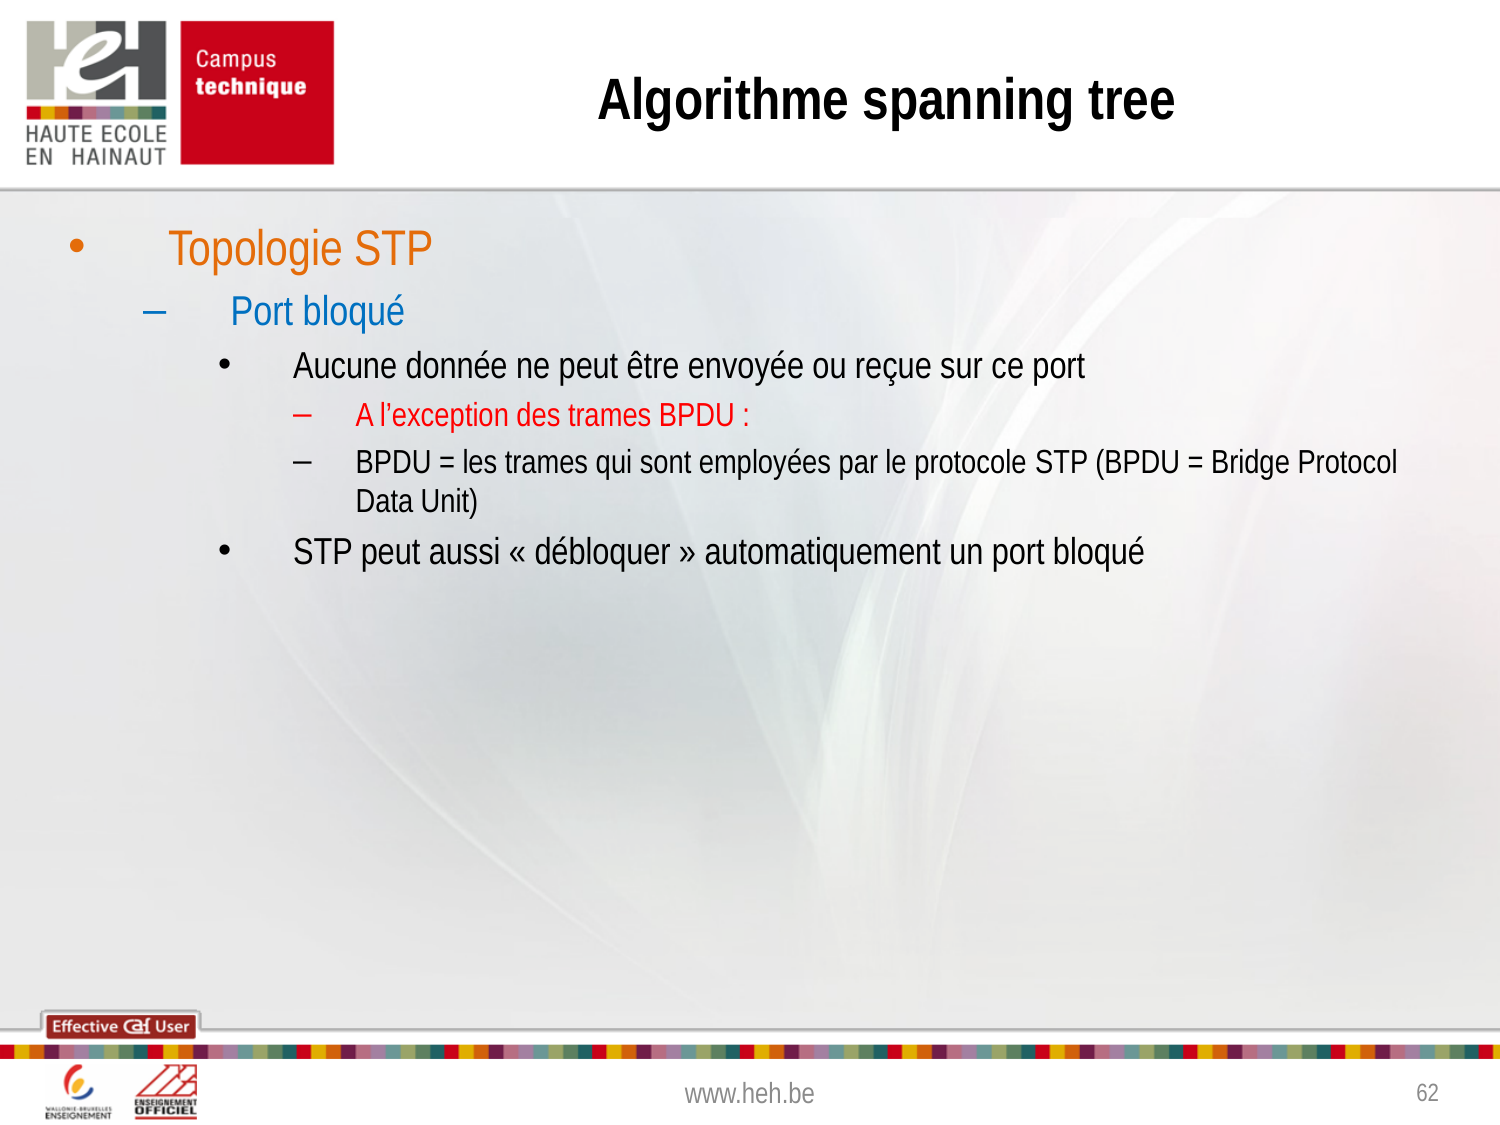

# Algorithme spanning tree
Topologie STP
Port bloqué
Aucune donnée ne peut être envoyée ou reçue sur ce port
A l’exception des trames BPDU :
BPDU = les trames qui sont employées par le protocole STP (BPDU = Bridge Protocol Data Unit)
STP peut aussi « débloquer » automatiquement un port bloqué

www.heh.be
62